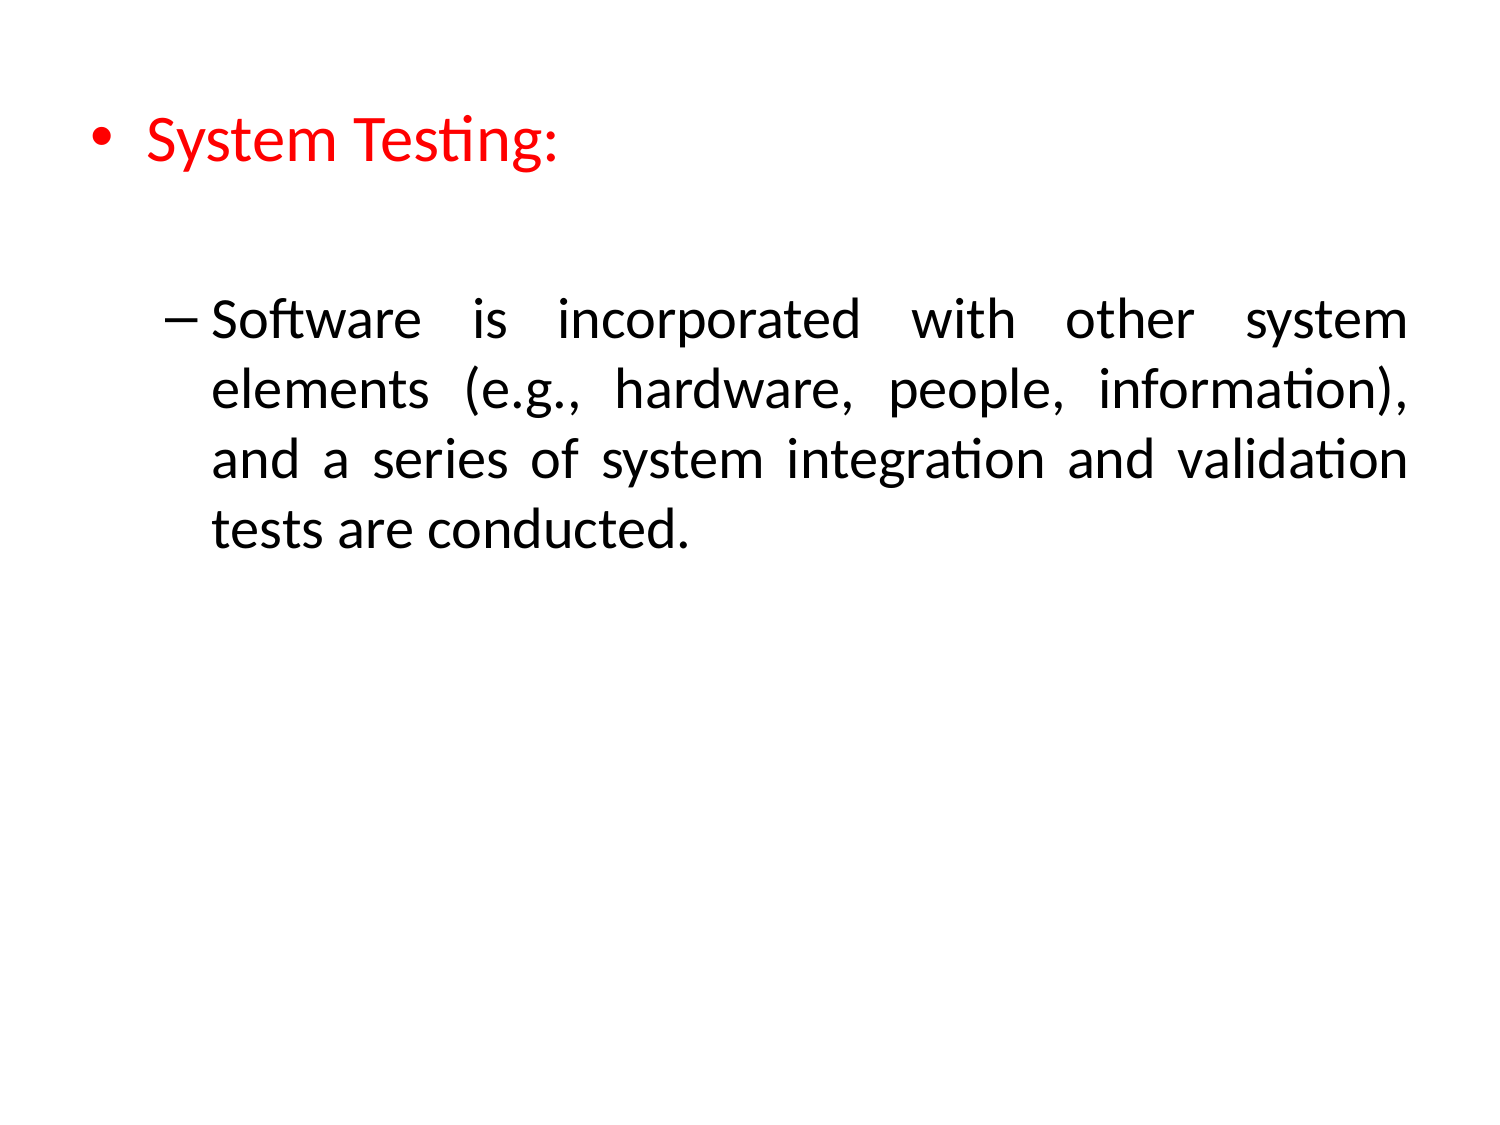

System Testing:

Software is incorporated with other system elements (e.g., hardware, people, information), and a series of system integration and validation tests are conducted.